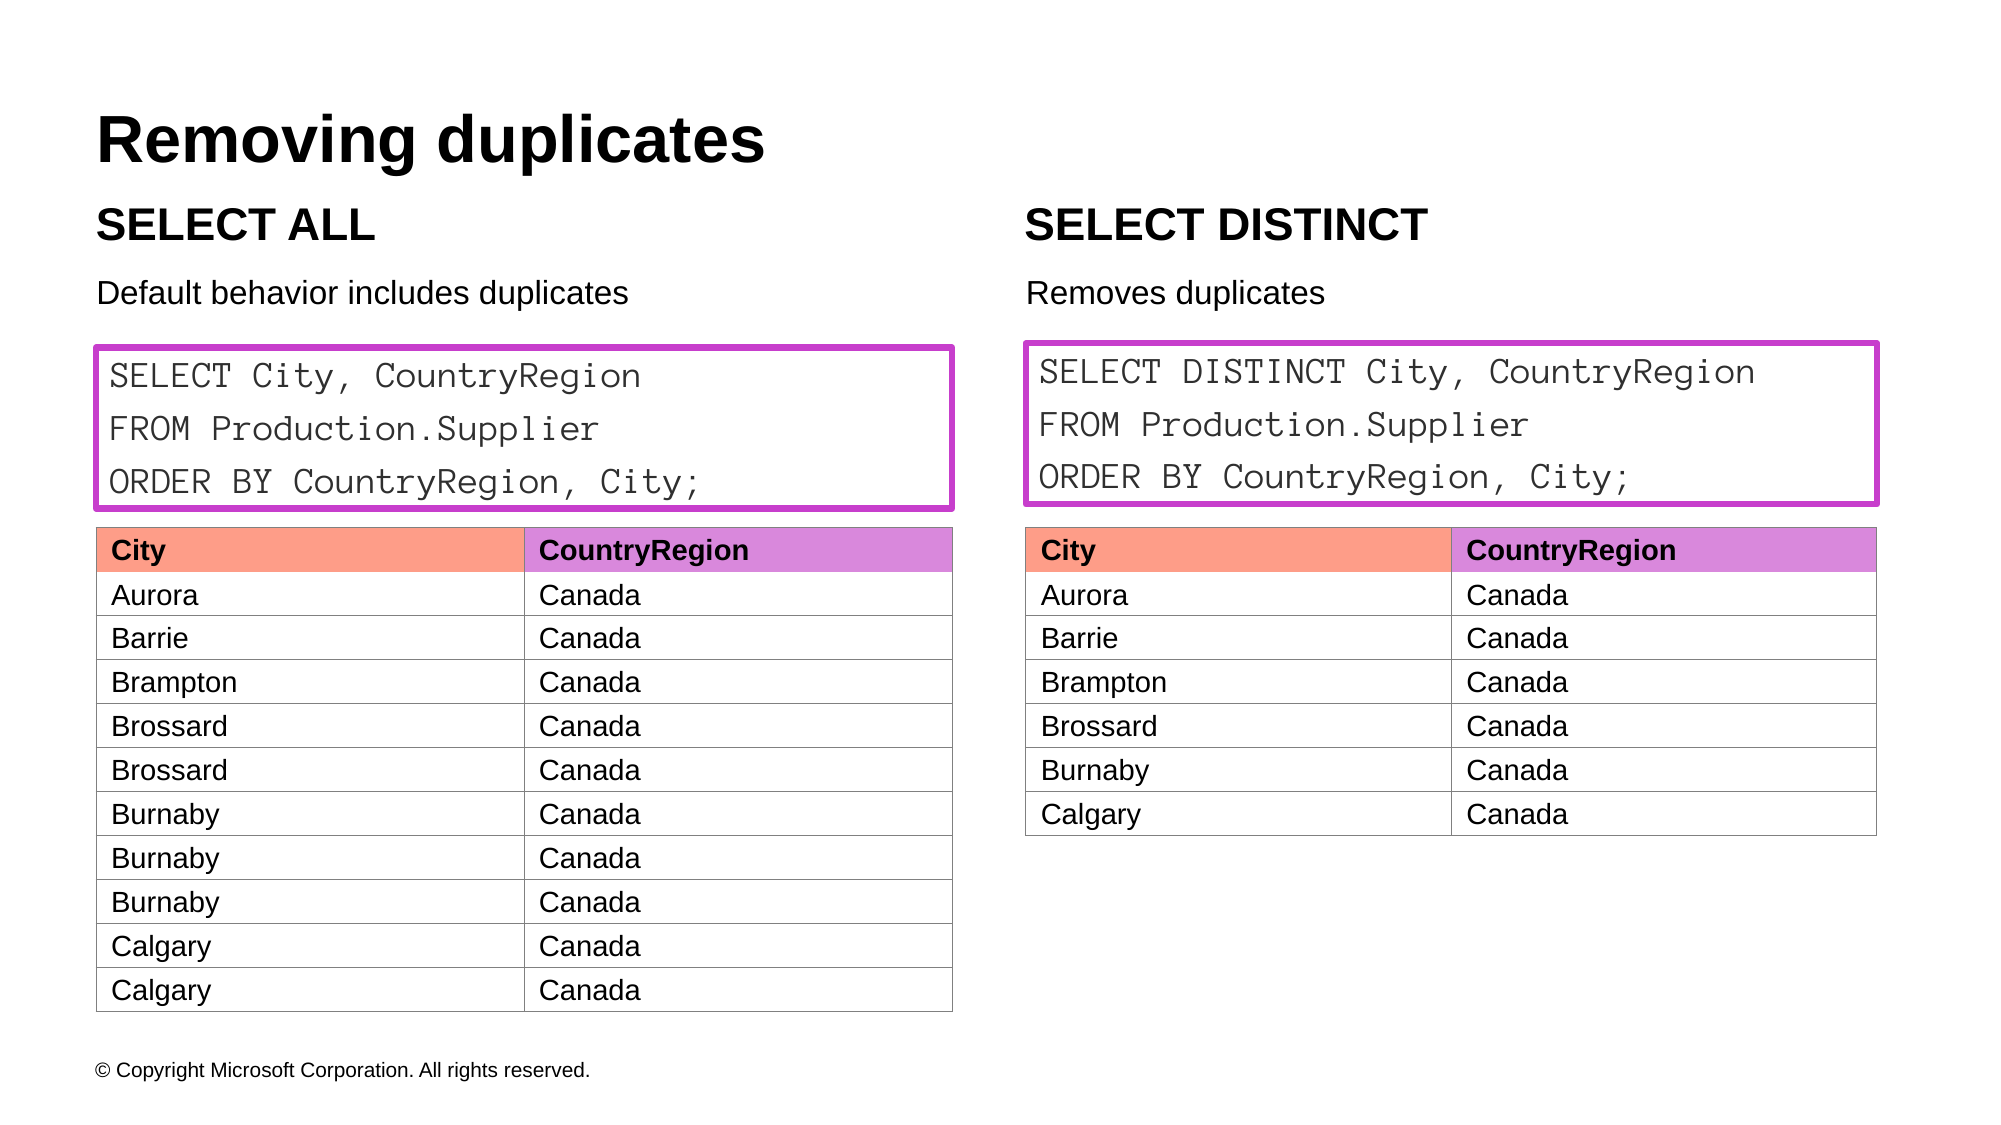

# Removing duplicates
SELECT ALL
SELECT DISTINCT
Default behavior includes duplicates
Removes duplicates
SELECT DISTINCT City, CountryRegion
FROM Production.Supplier
ORDER BY CountryRegion, City;
SELECT City, CountryRegion
FROM Production.Supplier
ORDER BY CountryRegion, City;
| City | CountryRegion |
| --- | --- |
| Aurora | Canada |
| Barrie | Canada |
| Brampton | Canada |
| Brossard | Canada |
| Brossard | Canada |
| Burnaby | Canada |
| Burnaby | Canada |
| Burnaby | Canada |
| Calgary | Canada |
| Calgary | Canada |
| City | CountryRegion |
| --- | --- |
| Aurora | Canada |
| Barrie | Canada |
| Brampton | Canada |
| Brossard | Canada |
| Burnaby | Canada |
| Calgary | Canada |